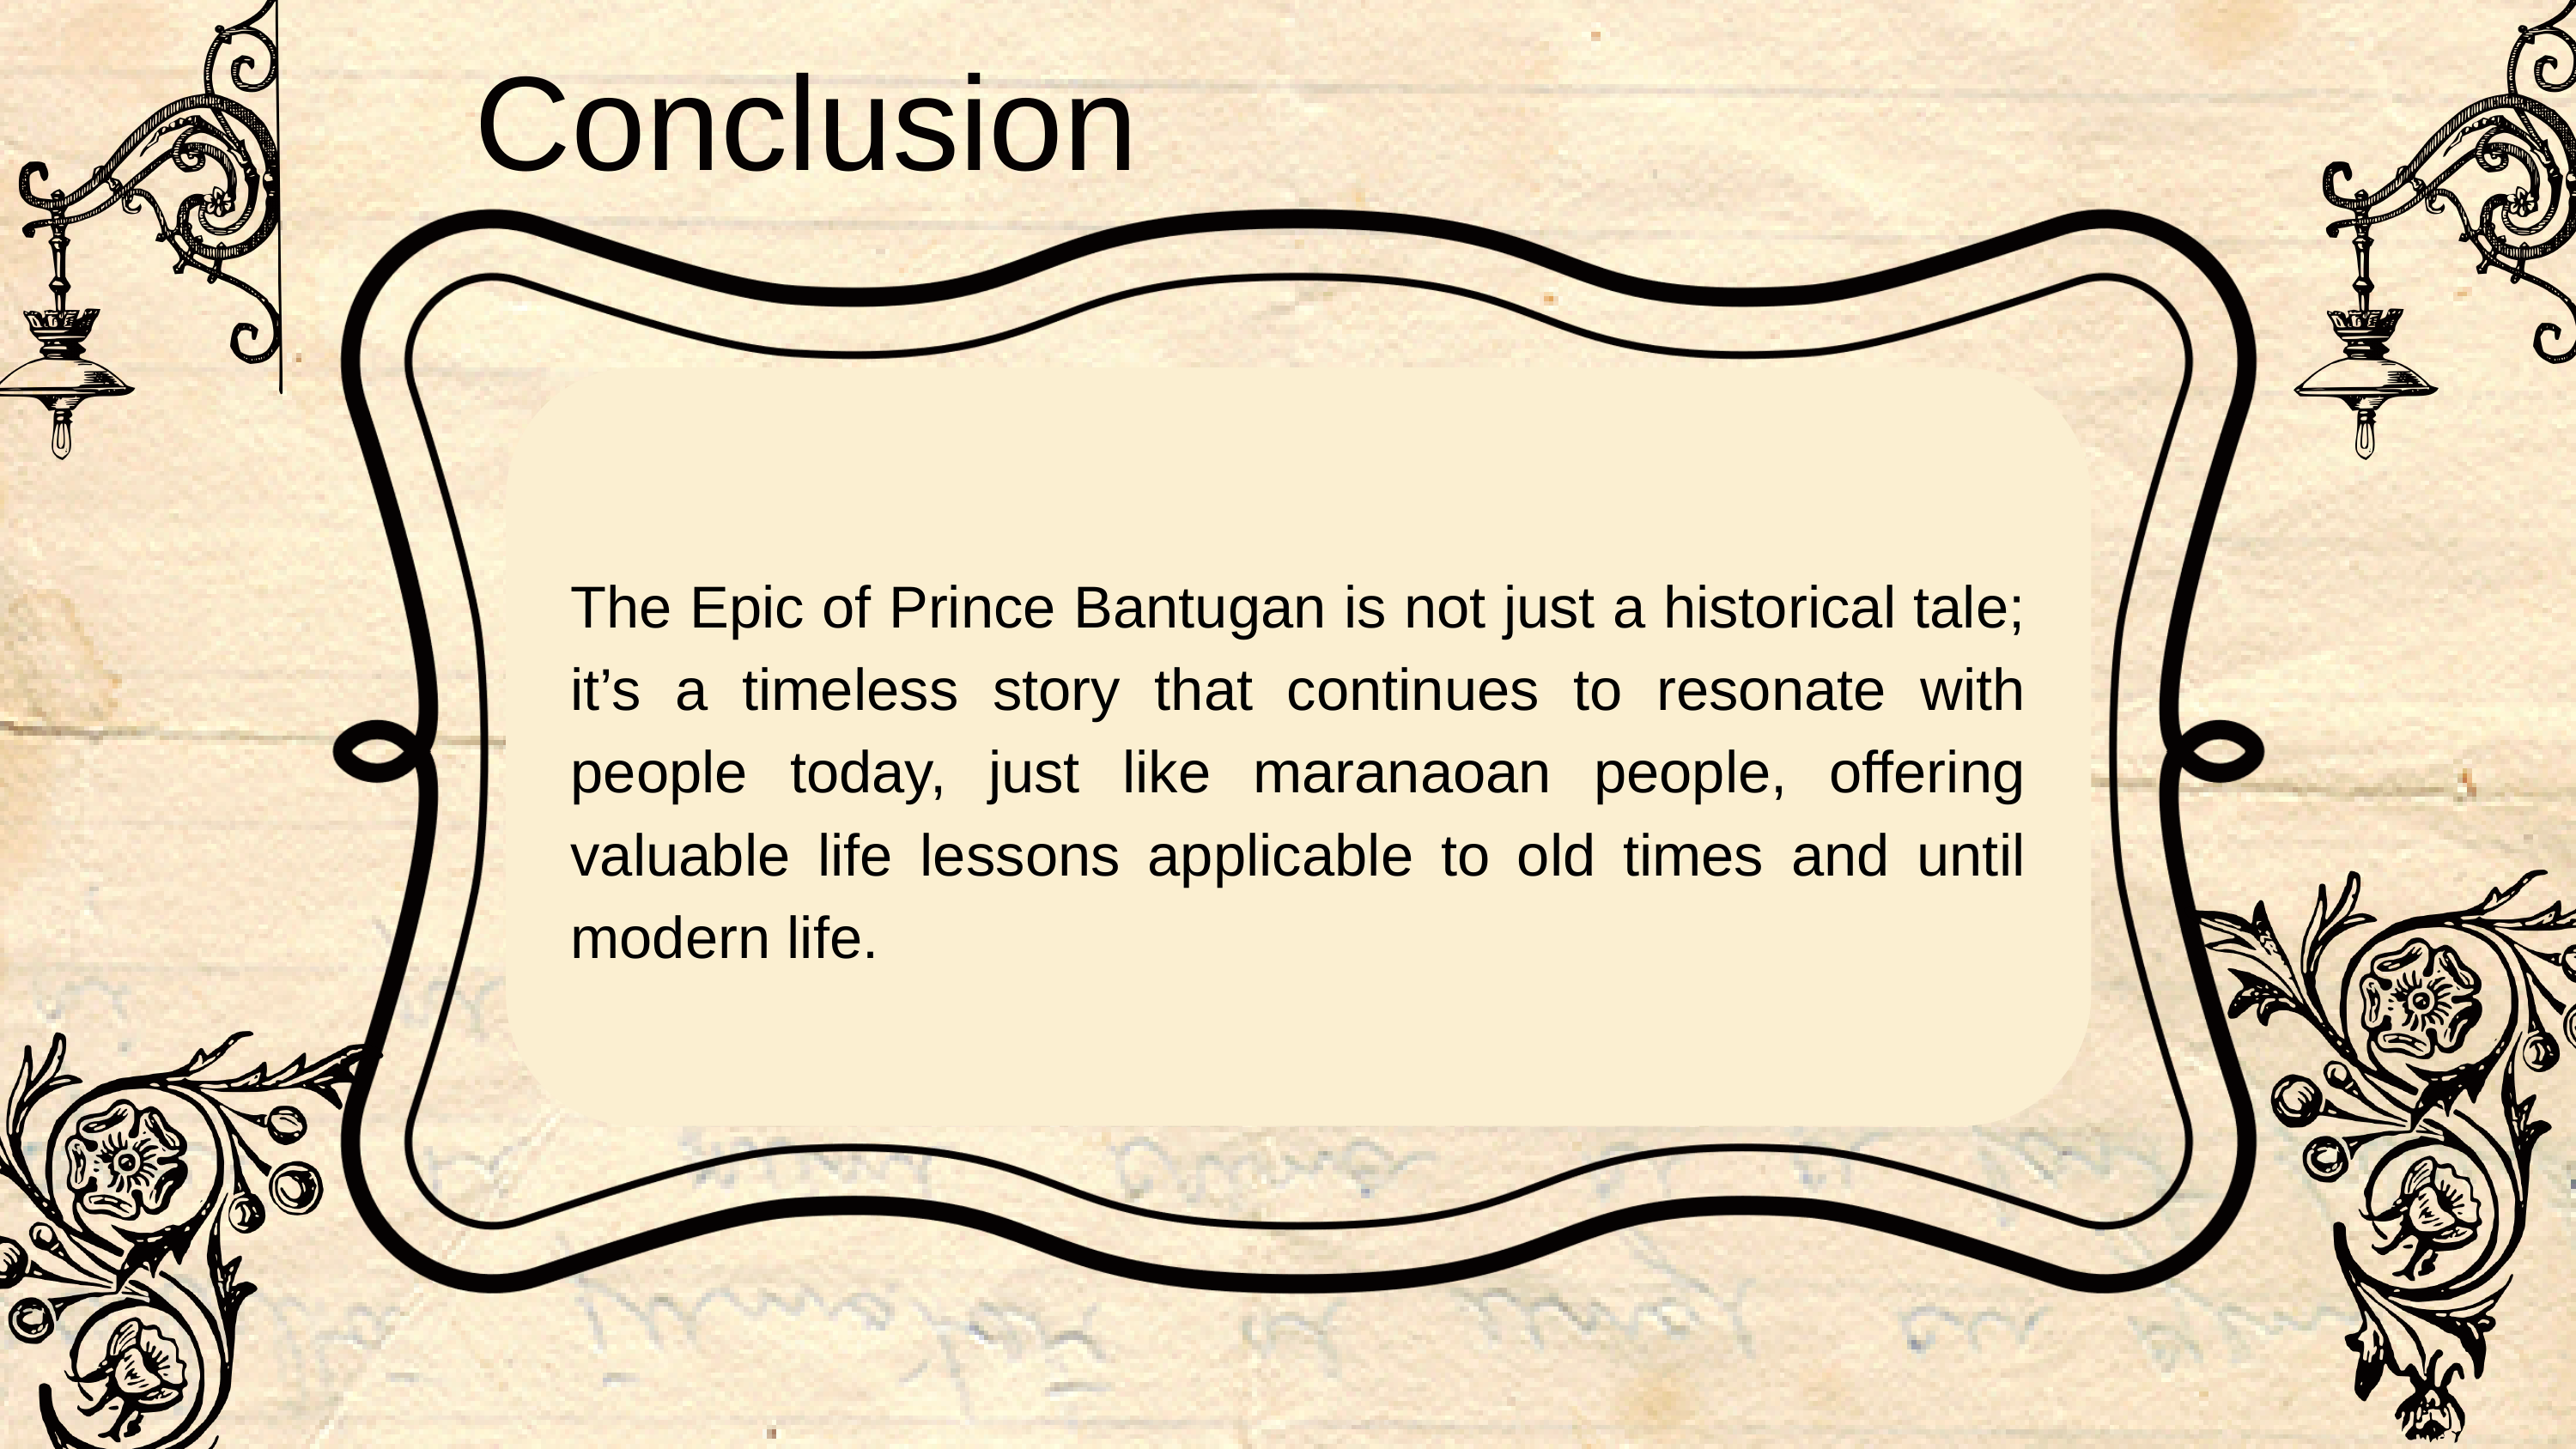

Conclusion

The Epic of Prince Bantugan is not just a historical tale; it’s a timeless story that continues to resonate with people today, just like maranaoan people, offering valuable life lessons applicable to old times and until modern life.